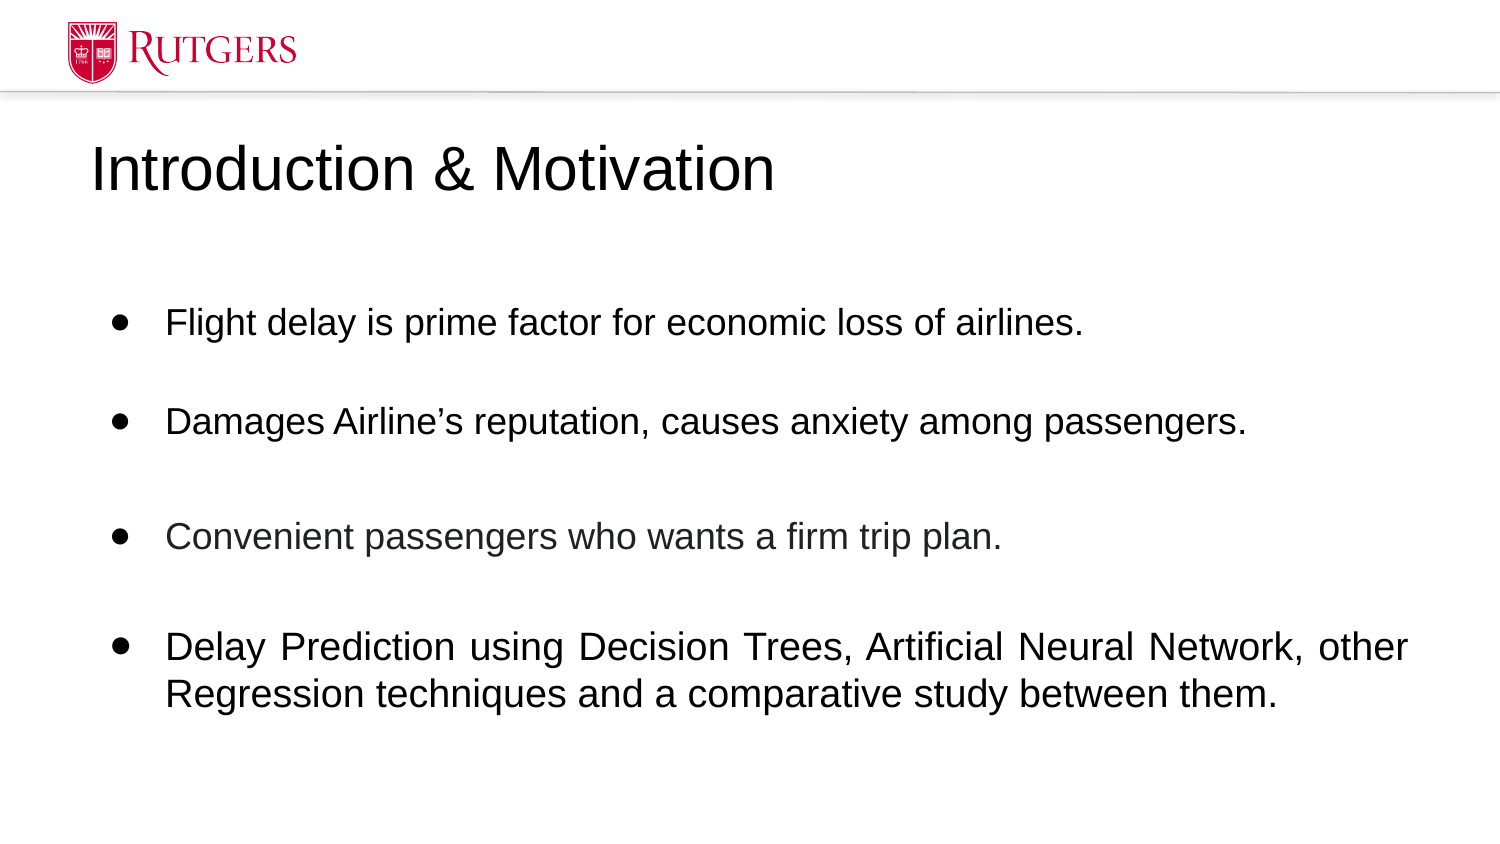

# Introduction & Motivation
Flight delay is prime factor for economic loss of airlines.

Damages Airline’s reputation, causes anxiety among passengers.

Convenient passengers who wants a firm trip plan.

Delay Prediction using Decision Trees, Artificial Neural Network, other Regression techniques and a comparative study between them.